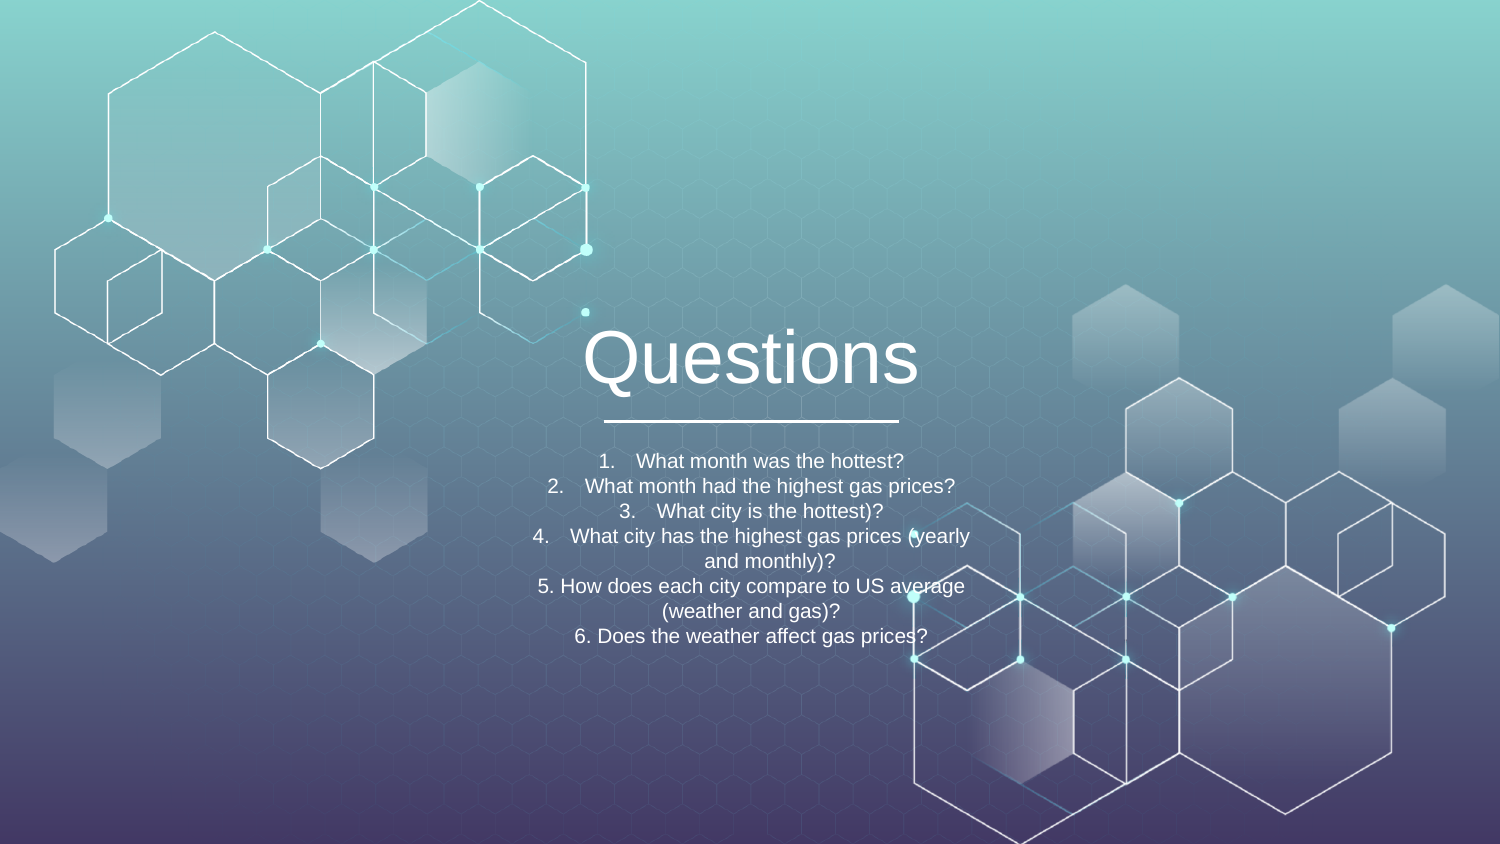

# Questions
What month was the hottest?
What month had the highest gas prices?
What city is the hottest)?
What city has the highest gas prices (yearly and monthly)?
5. How does each city compare to US average (weather and gas)?
6. Does the weather affect gas prices?